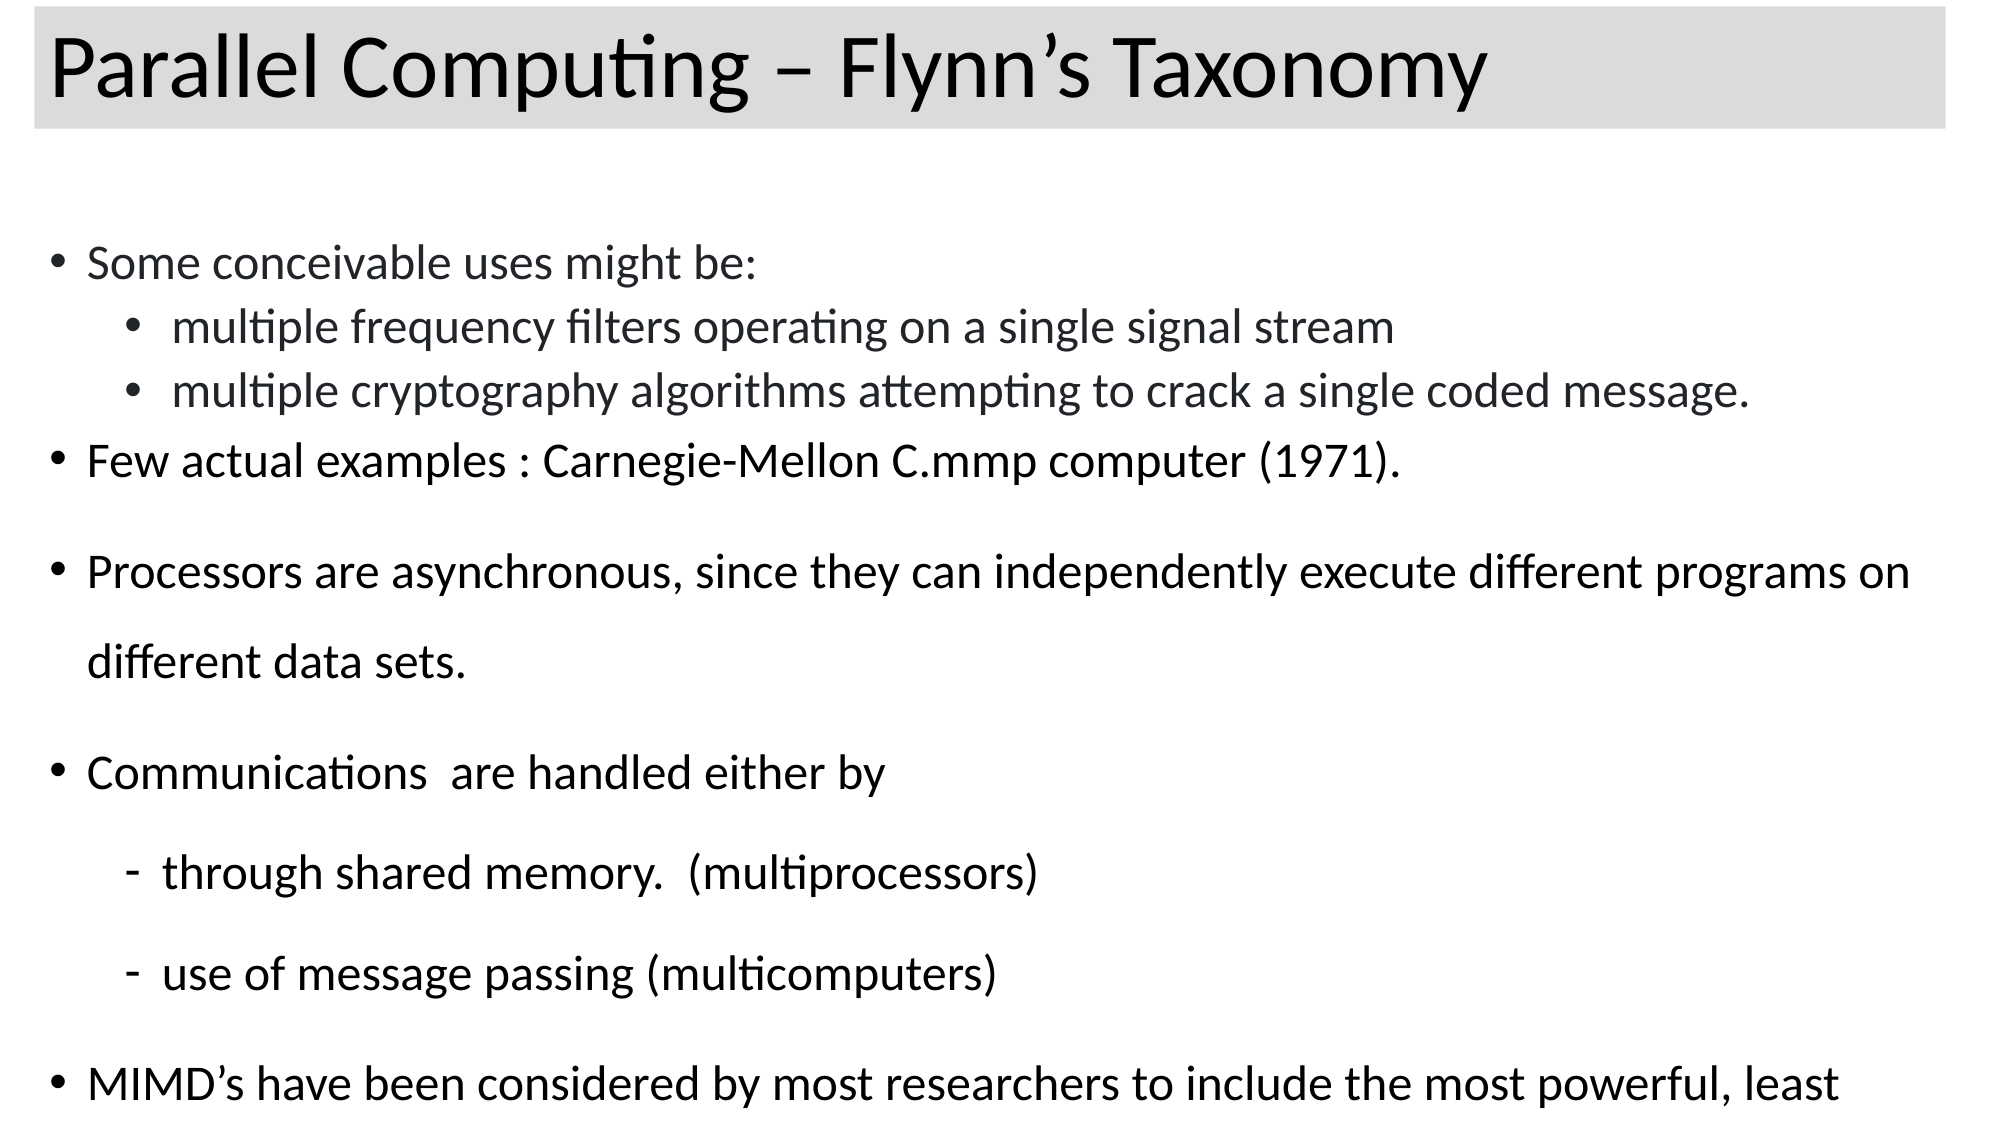

# Parallel Computing – Flynn’s Taxonomy

Some conceivable uses might be:
multiple frequency filters operating on a single signal stream
multiple cryptography algorithms attempting to crack a single coded message.
Few actual examples : Carnegie-Mellon C.mmp computer (1971).
Processors are asynchronous, since they can independently execute different programs on different data sets.
Communications  are handled either by
through shared memory.  (multiprocessors)
use of message passing (multicomputers)
MIMD’s have been considered by most researchers to include the most powerful, least restricted computers.